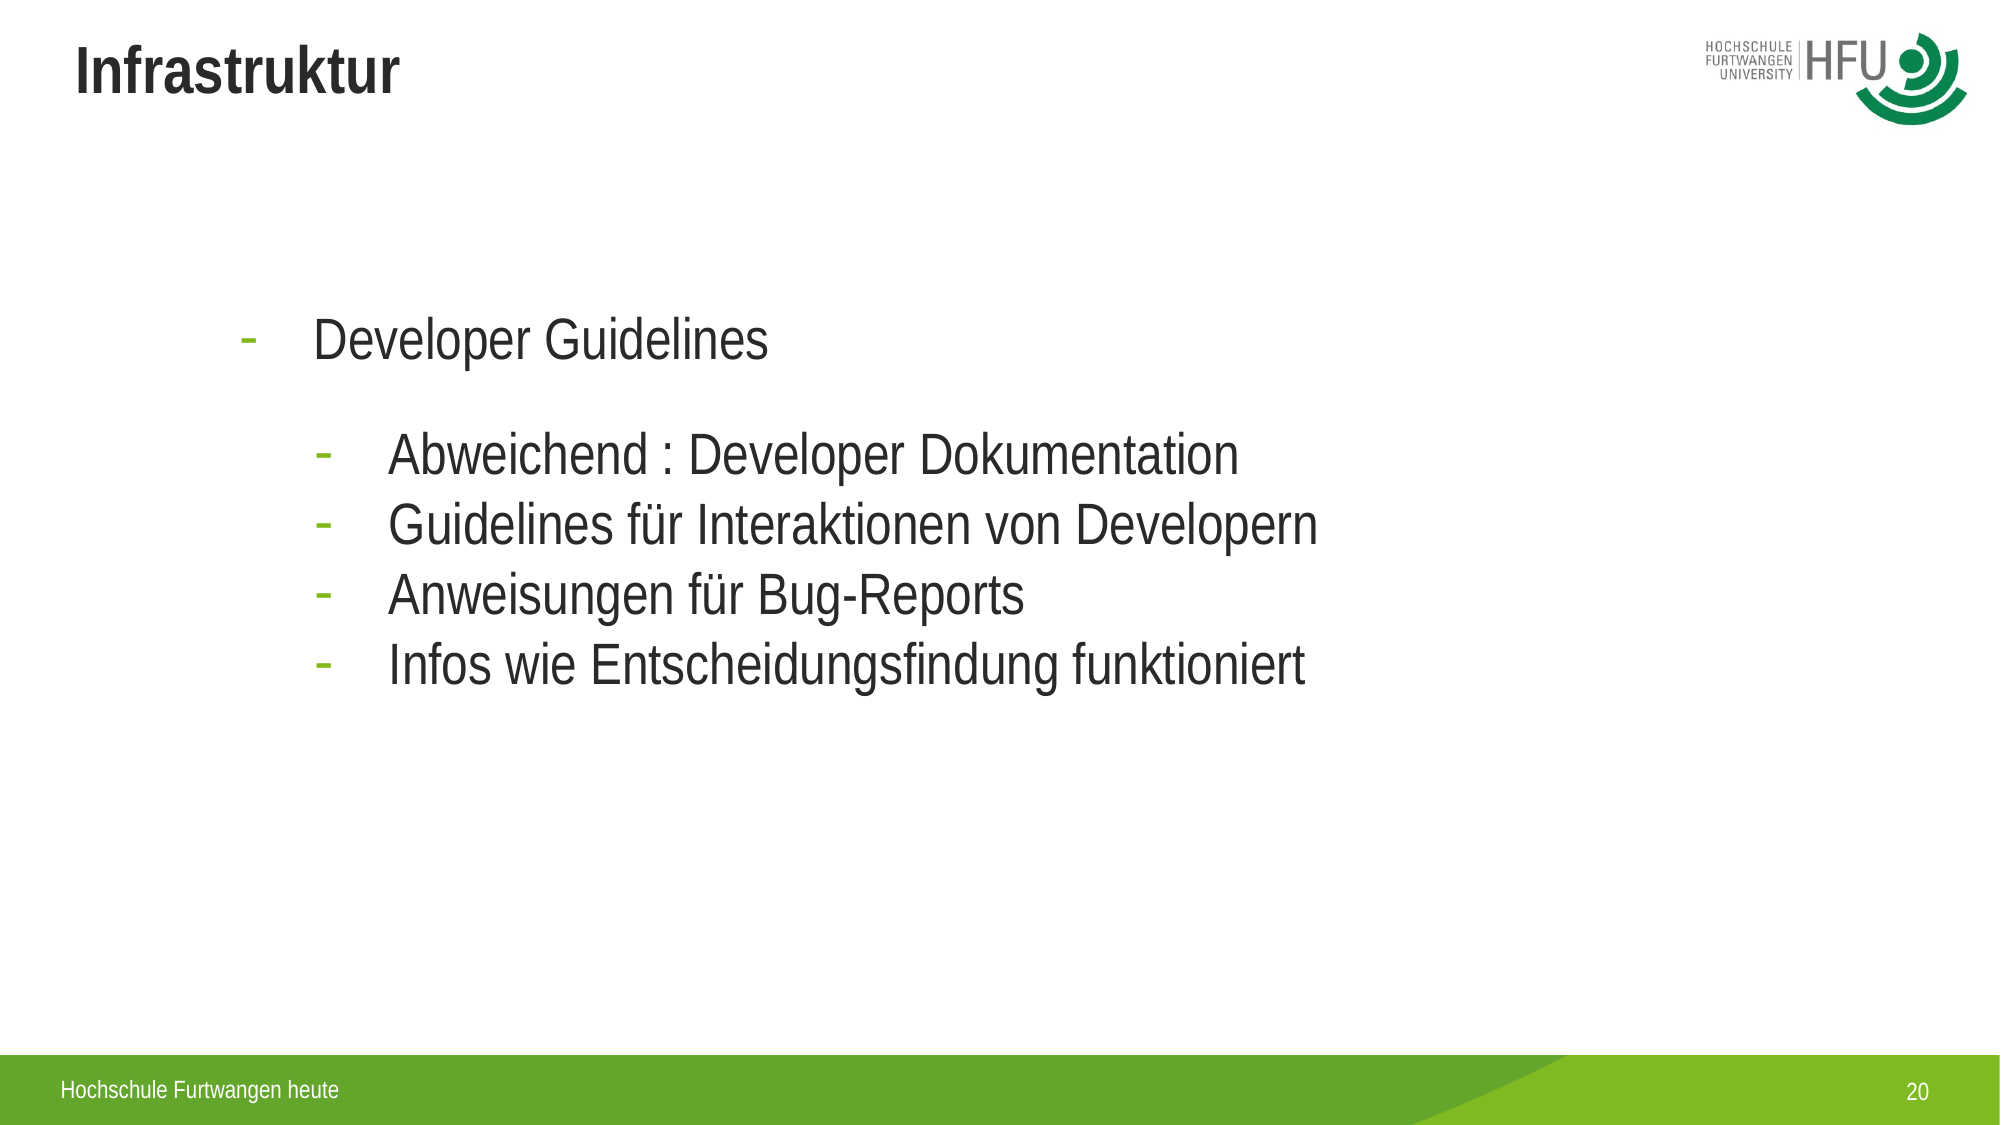

Infrastruktur

Developer Guidelines

Abweichend : Developer Dokumentation
Guidelines für Interaktionen von Developern
Anweisungen für Bug-Reports
Infos wie Entscheidungsfindung funktioniert

20
Hochschule Furtwangen heute